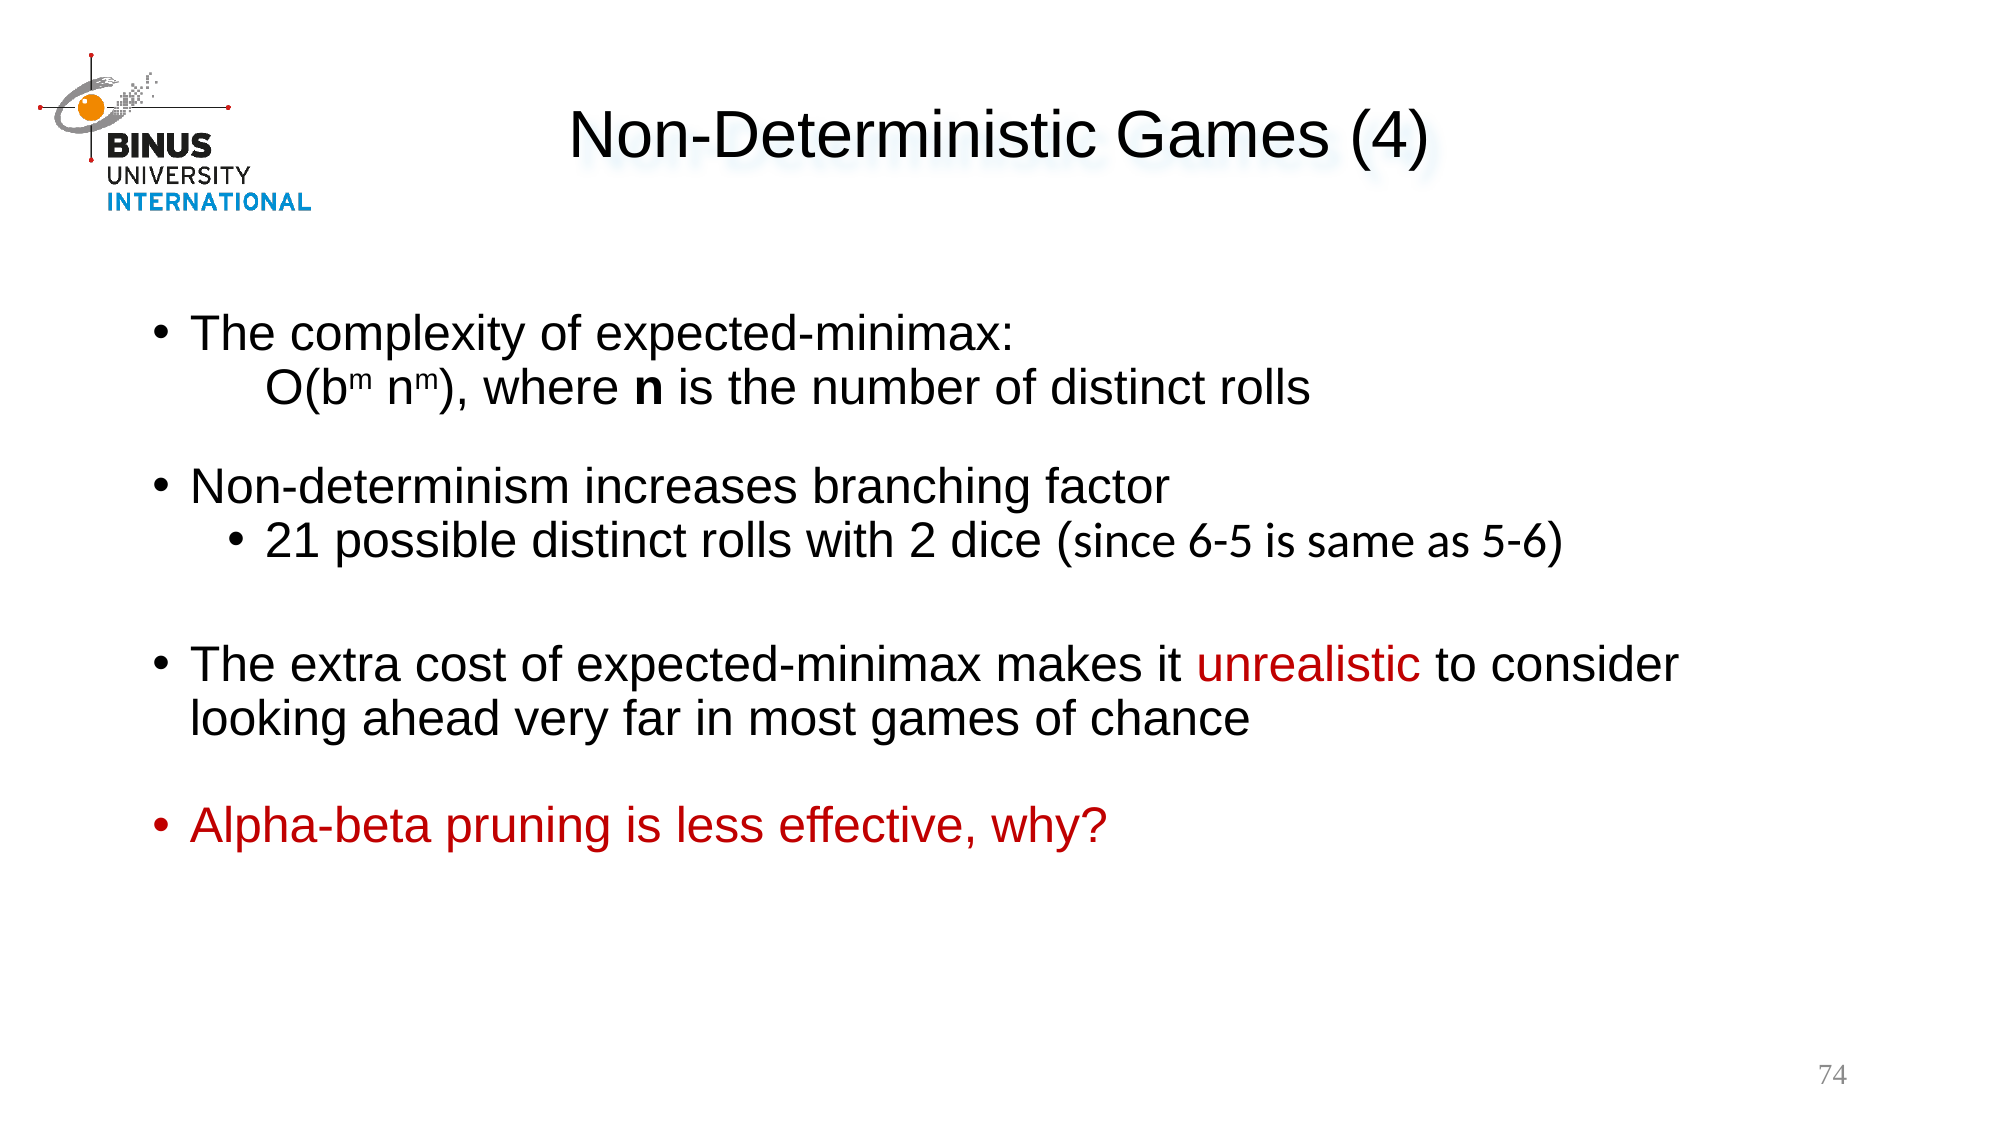

Non-Deterministic Games (4)
The complexity of expected-minimax:
	O(bm nm), where n is the number of distinct rolls

Non-determinism increases branching factor
21 possible distinct rolls with 2 dice (since 6-5 is same as 5-6)

The extra cost of expected-minimax makes it unrealistic to consider looking ahead very far in most games of chance

Alpha-beta pruning is less effective, why?
74